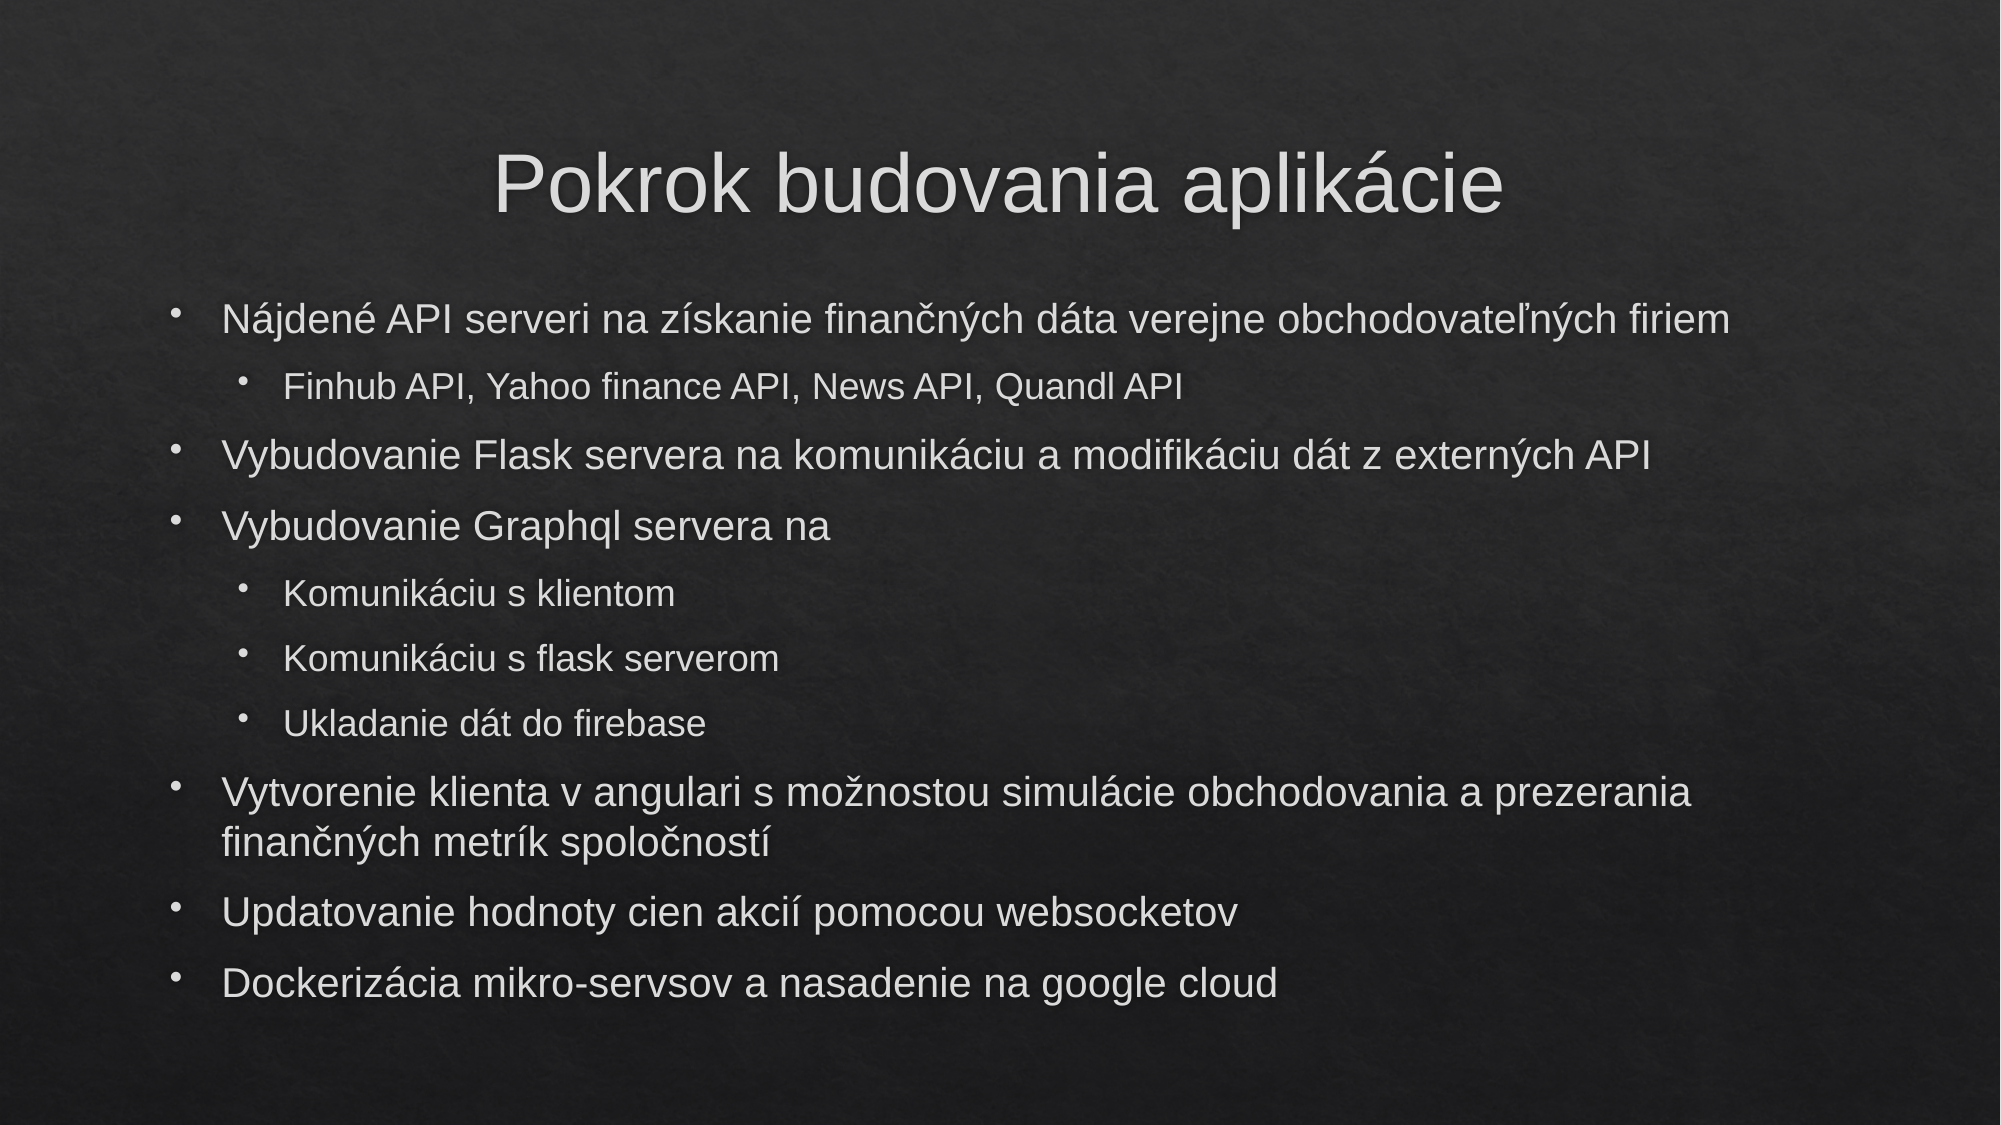

# Pokrok budovania aplikácie
Nájdené API serveri na získanie finančných dáta verejne obchodovateľných firiem
Finhub API, Yahoo finance API, News API, Quandl API
Vybudovanie Flask servera na komunikáciu a modifikáciu dát z externých API
Vybudovanie Graphql servera na
Komunikáciu s klientom
Komunikáciu s flask serverom
Ukladanie dát do firebase
Vytvorenie klienta v angulari s možnostou simulácie obchodovania a prezerania finančných metrík spoločností
Updatovanie hodnoty cien akcií pomocou websocketov
Dockerizácia mikro-servsov a nasadenie na google cloud